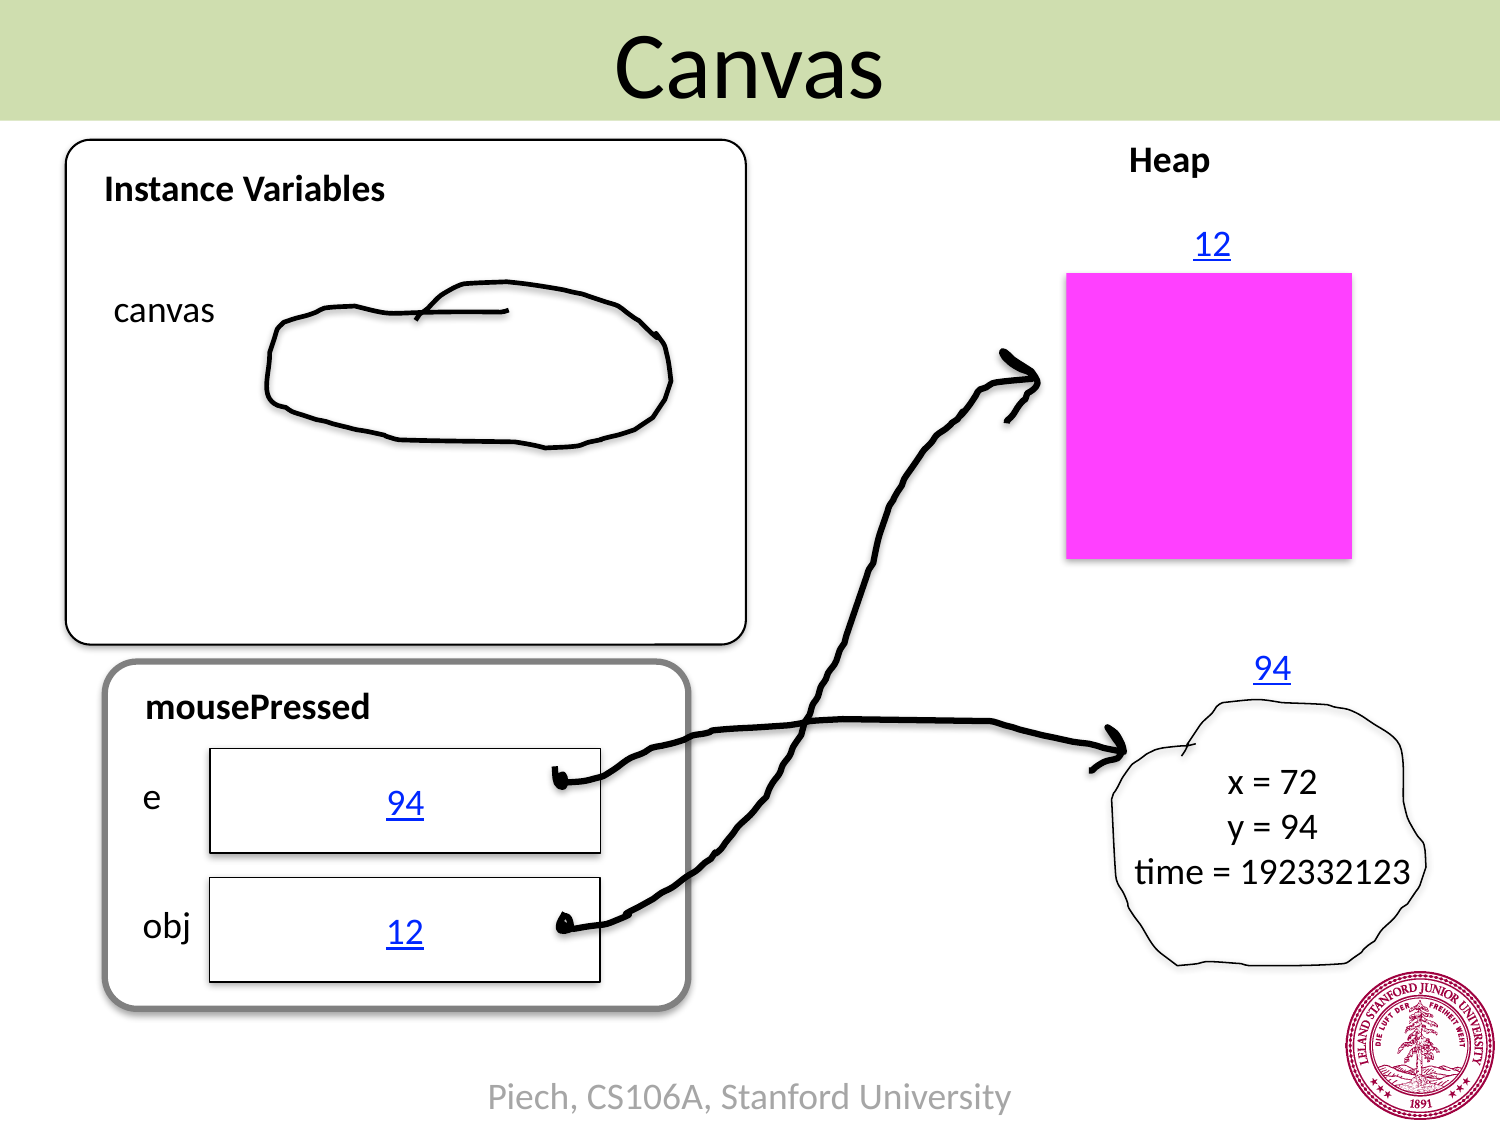

Canvas
Heap

Instance Variables
12

canvas

94

mousePressed

94
x = 72
y = 94
time = 192332123
e
12
obj